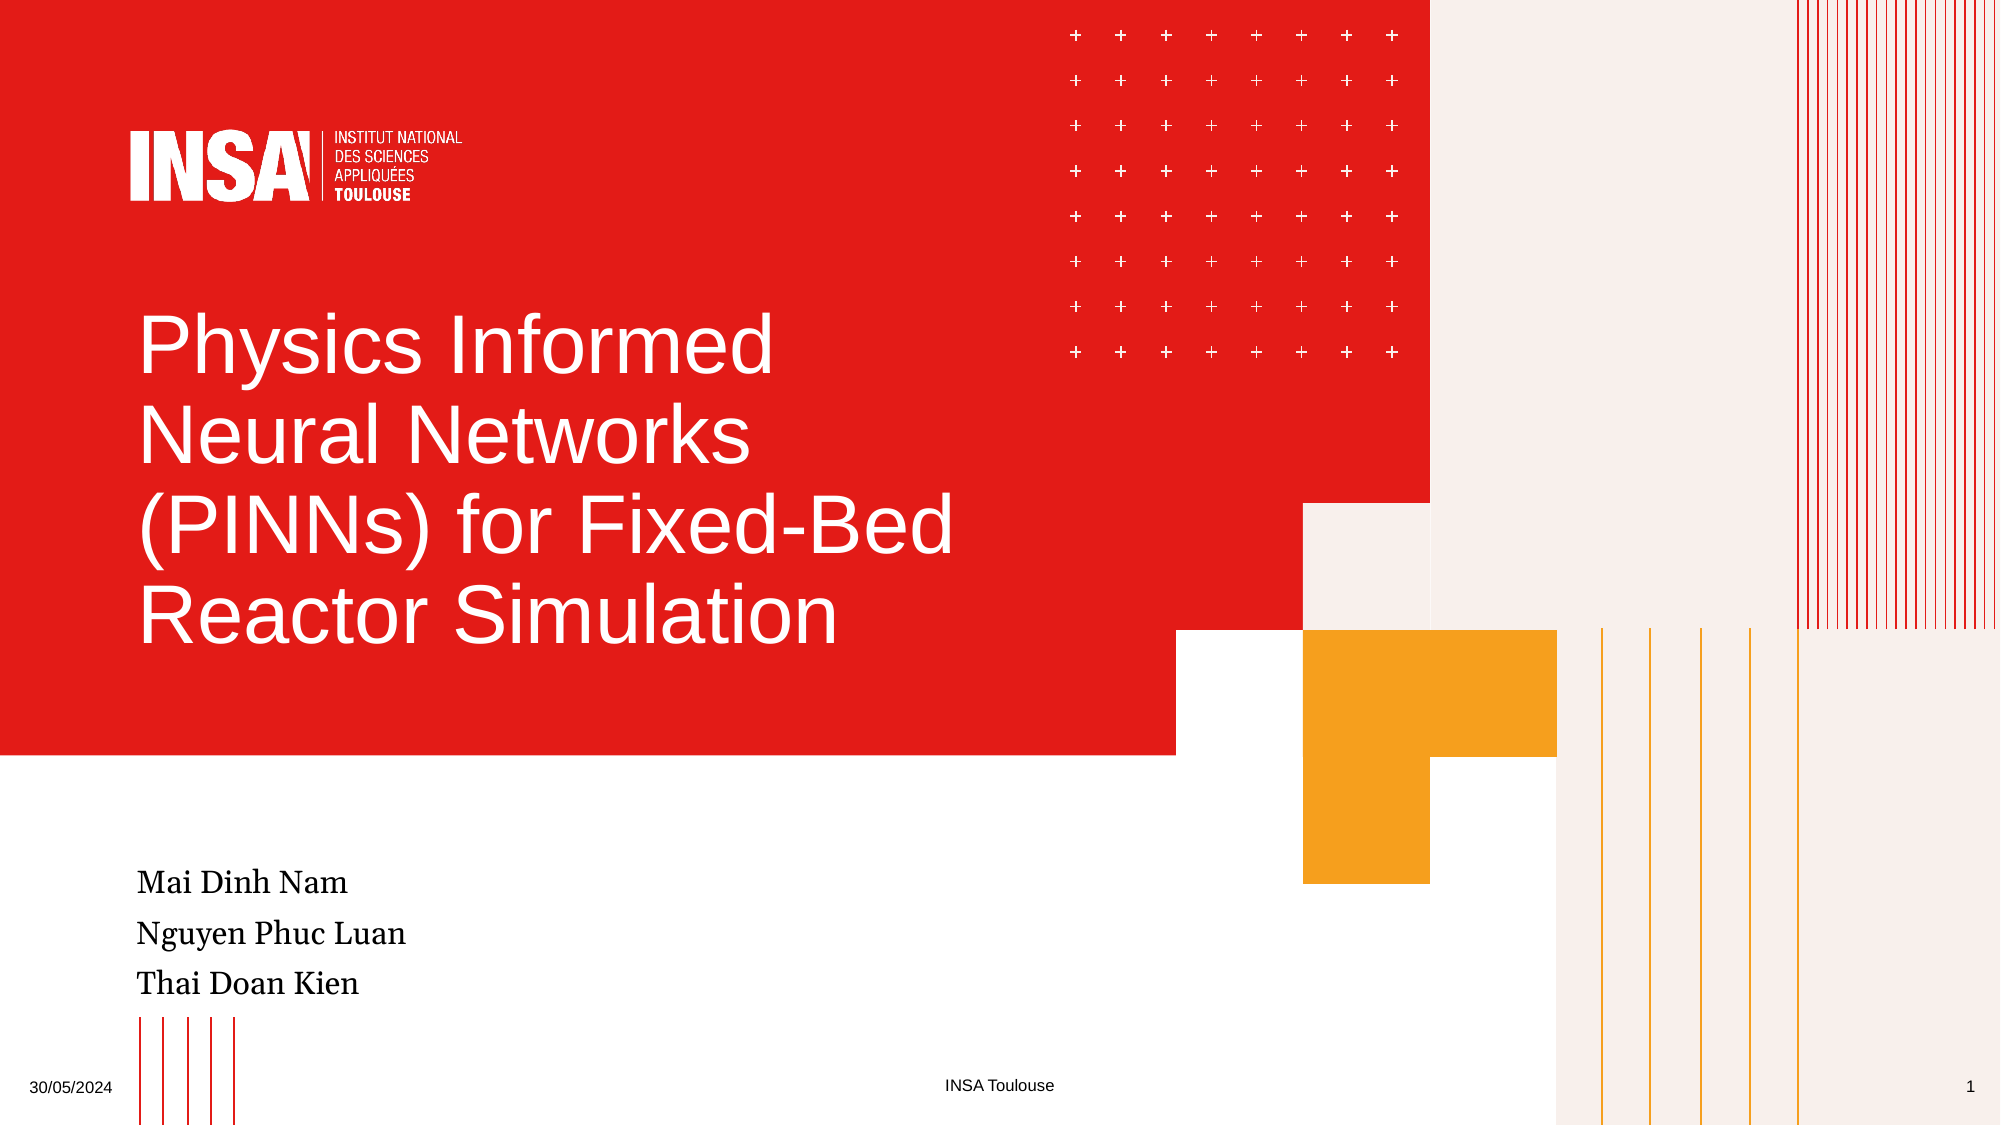

# Physics Informed Neural Networks (PINNs) for Fixed-Bed Reactor Simulation
Mai Dinh Nam
Nguyen Phuc Luan
Thai Doan Kien

INSA Toulouse
1
30/05/2024